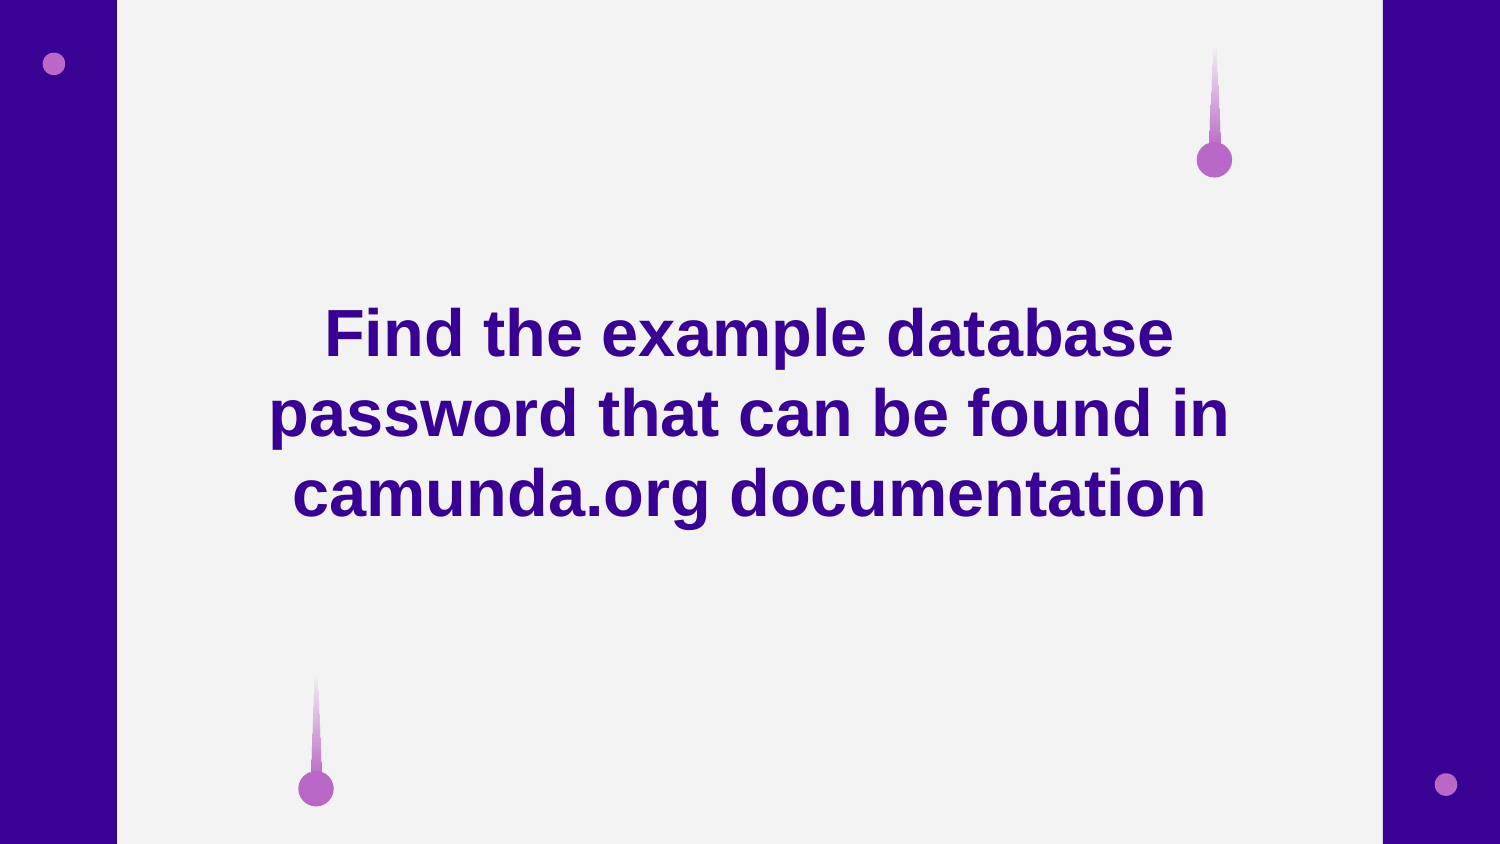

# Find the example database password that can be found in camunda.org documentation